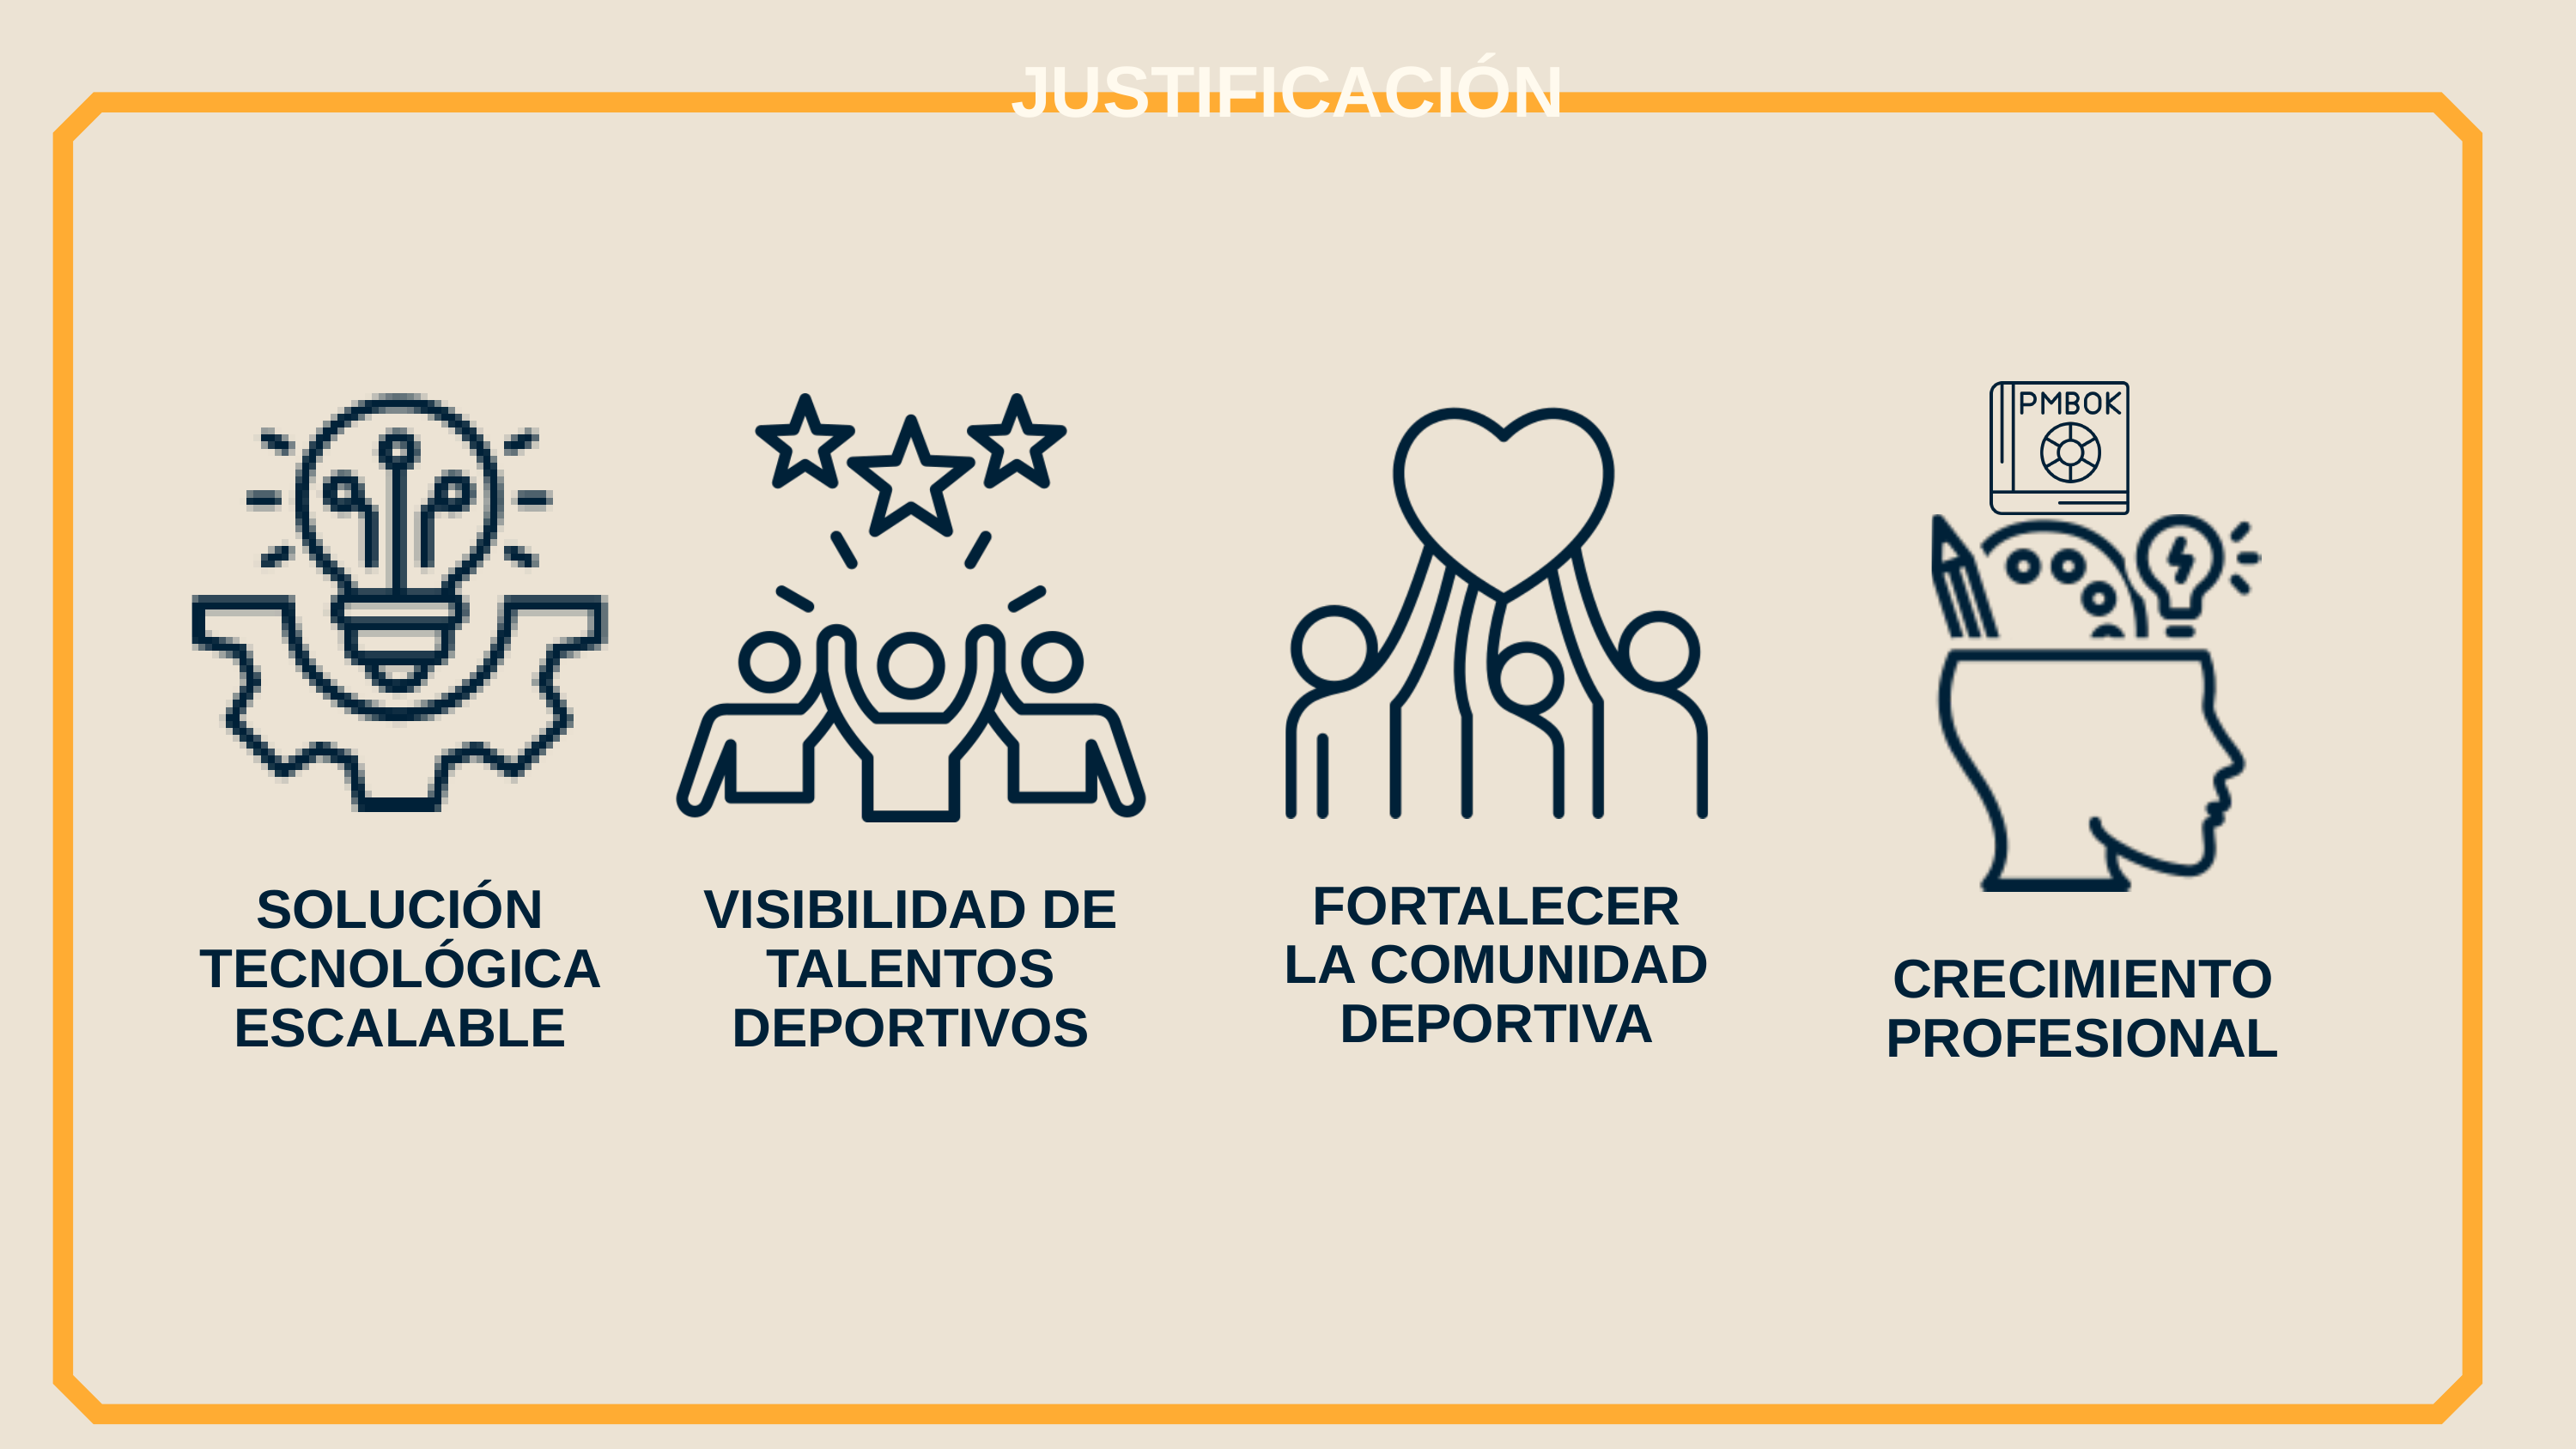

JUSTIFICACIÓN

CRECIMIENTO PROFESIONAL

SOLUCIÓN TECNOLÓGICA ESCALABLE

VISIBILIDAD DE TALENTOS DEPORTIVOS

FORTALECER LA COMUNIDAD DEPORTIVA